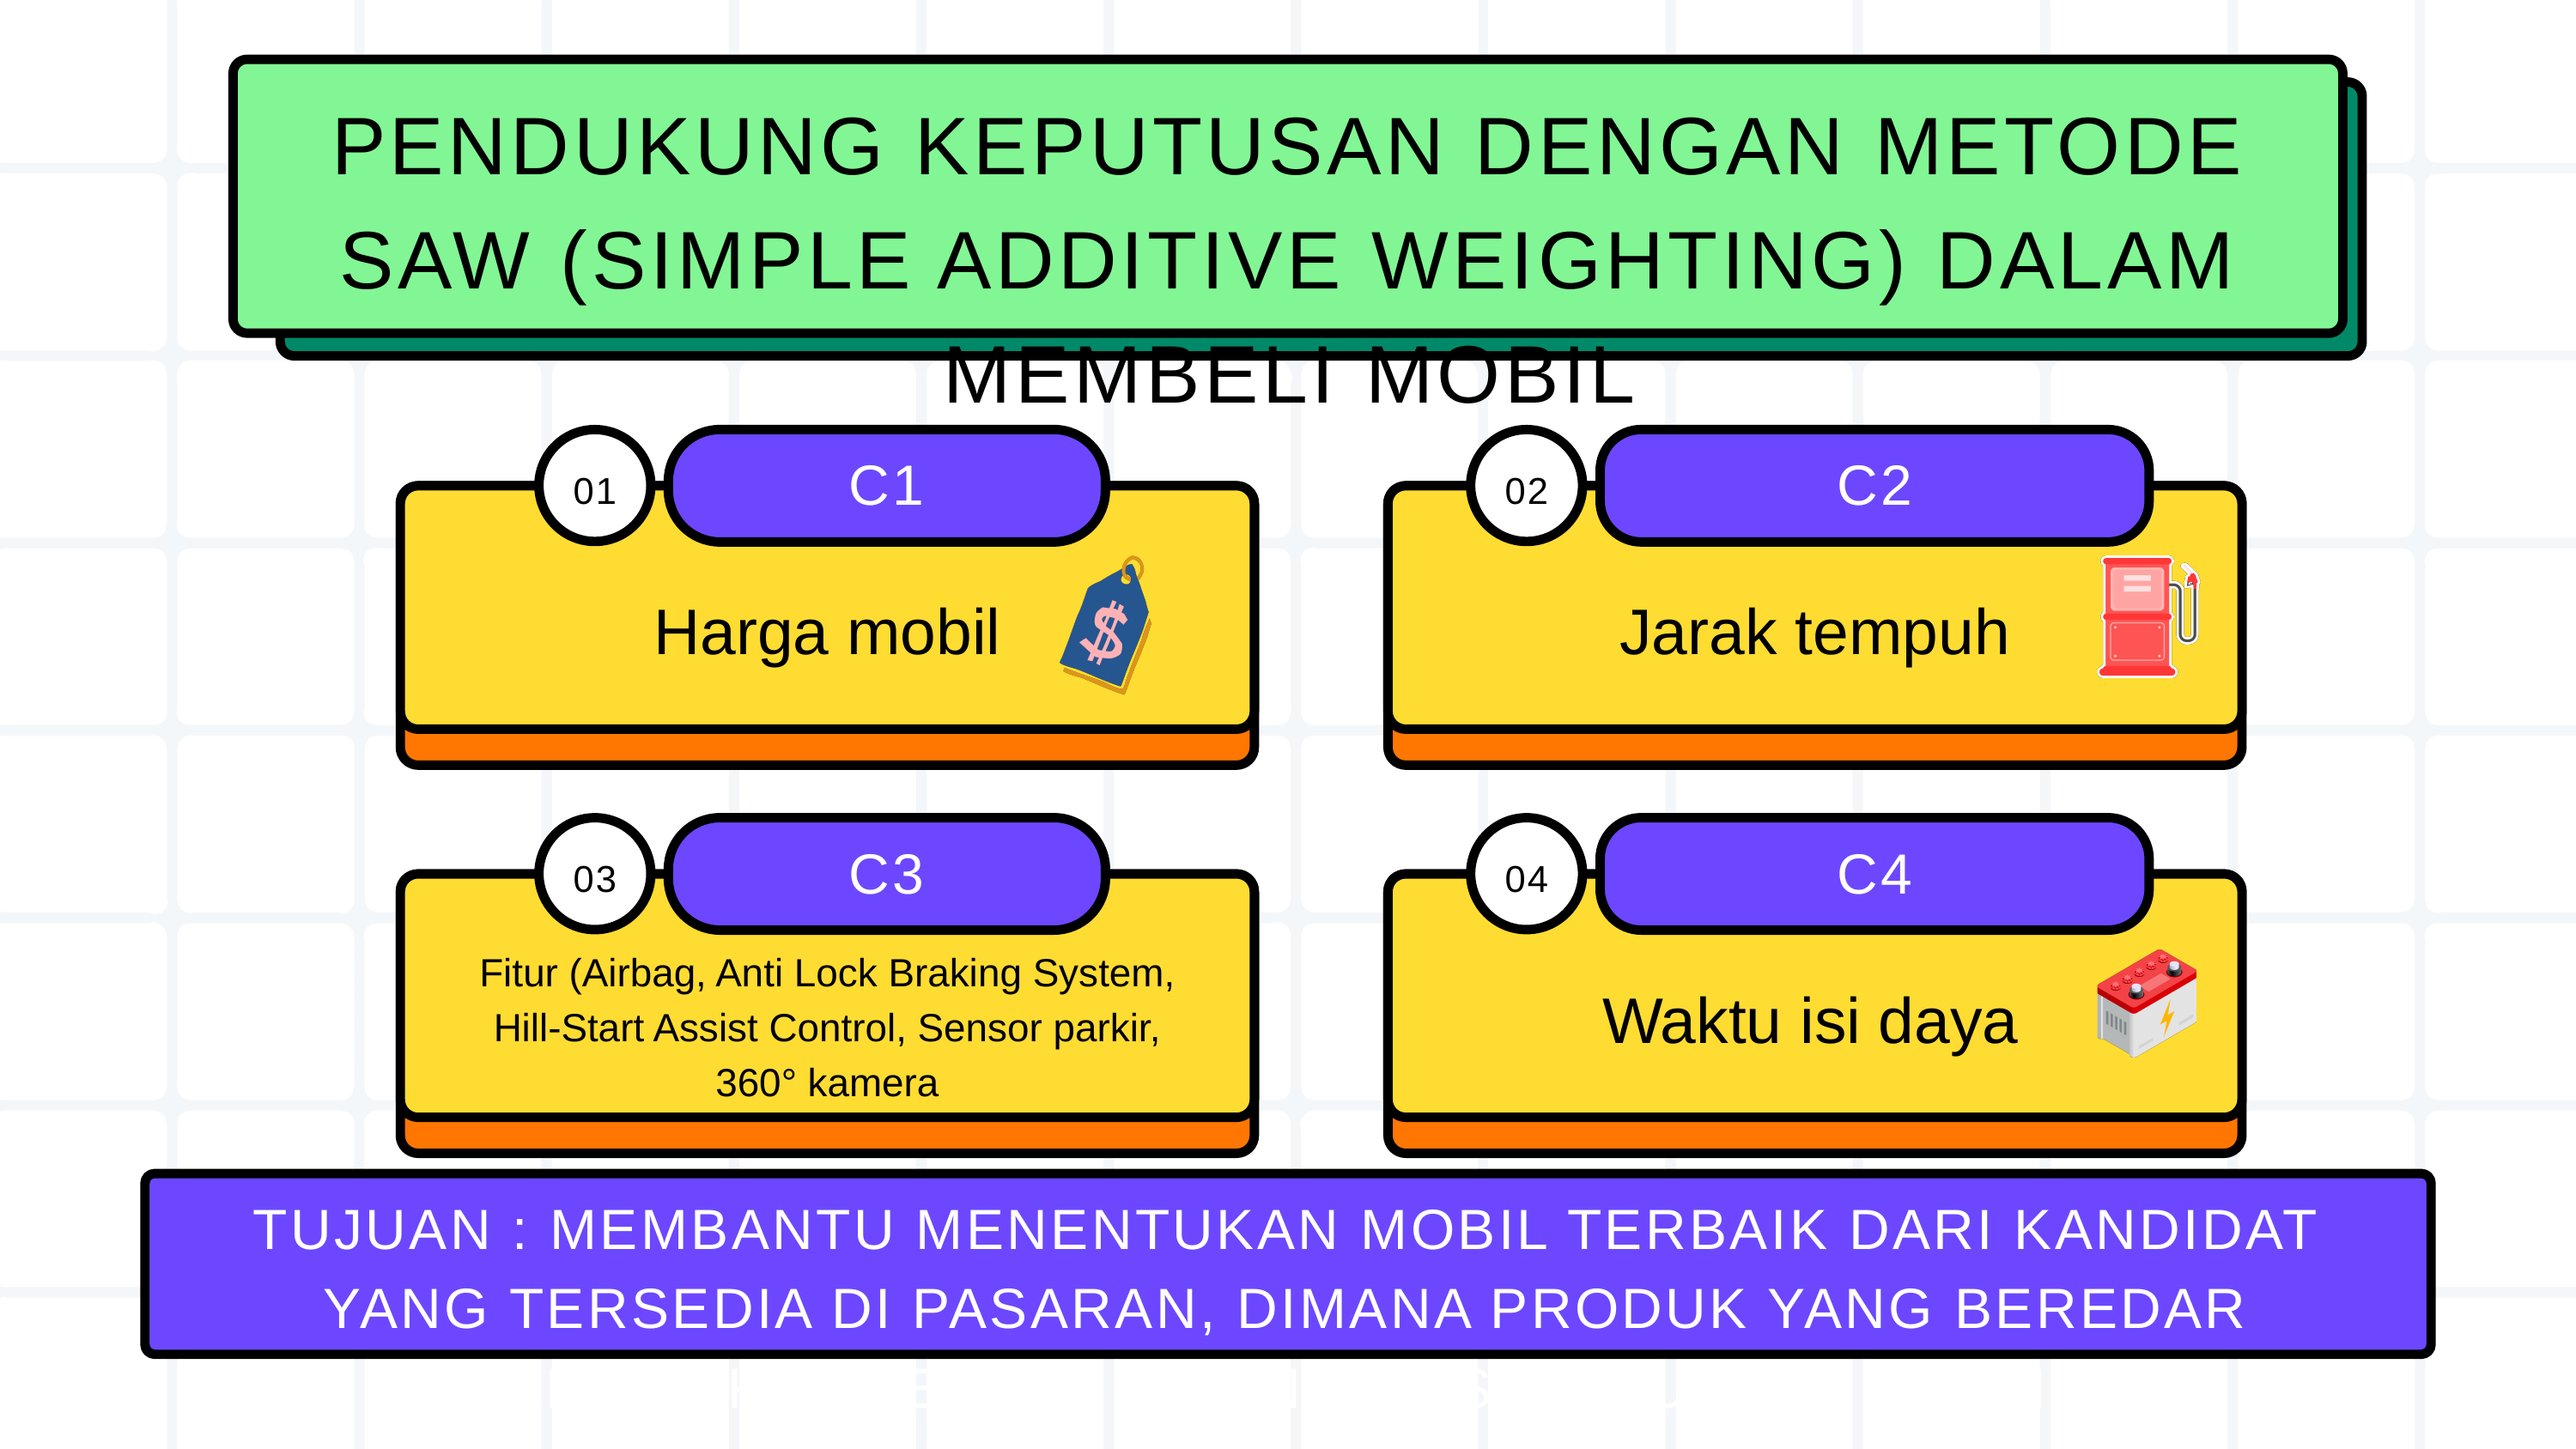

PENDUKUNG KEPUTUSAN DENGAN METODE SAW (SIMPLE ADDITIVE WEIGHTING) DALAM MEMBELI MOBIL

C1
C2
01
02

Harga mobil
Jarak tempuh

C3
C4
03
04

Fitur (Airbag, Anti Lock Braking System, Hill-Start Assist Control, Sensor parkir, 360° kamera

Waktu isi daya

TUJUAN : MEMBANTU MENENTUKAN MOBIL TERBAIK DARI KANDIDAT YANG TERSEDIA DI PASARAN, DIMANA PRODUK YANG BEREDAR SANGAT KOMPETITIF SEHINGGA SULIT UNTUK DIPILIH.